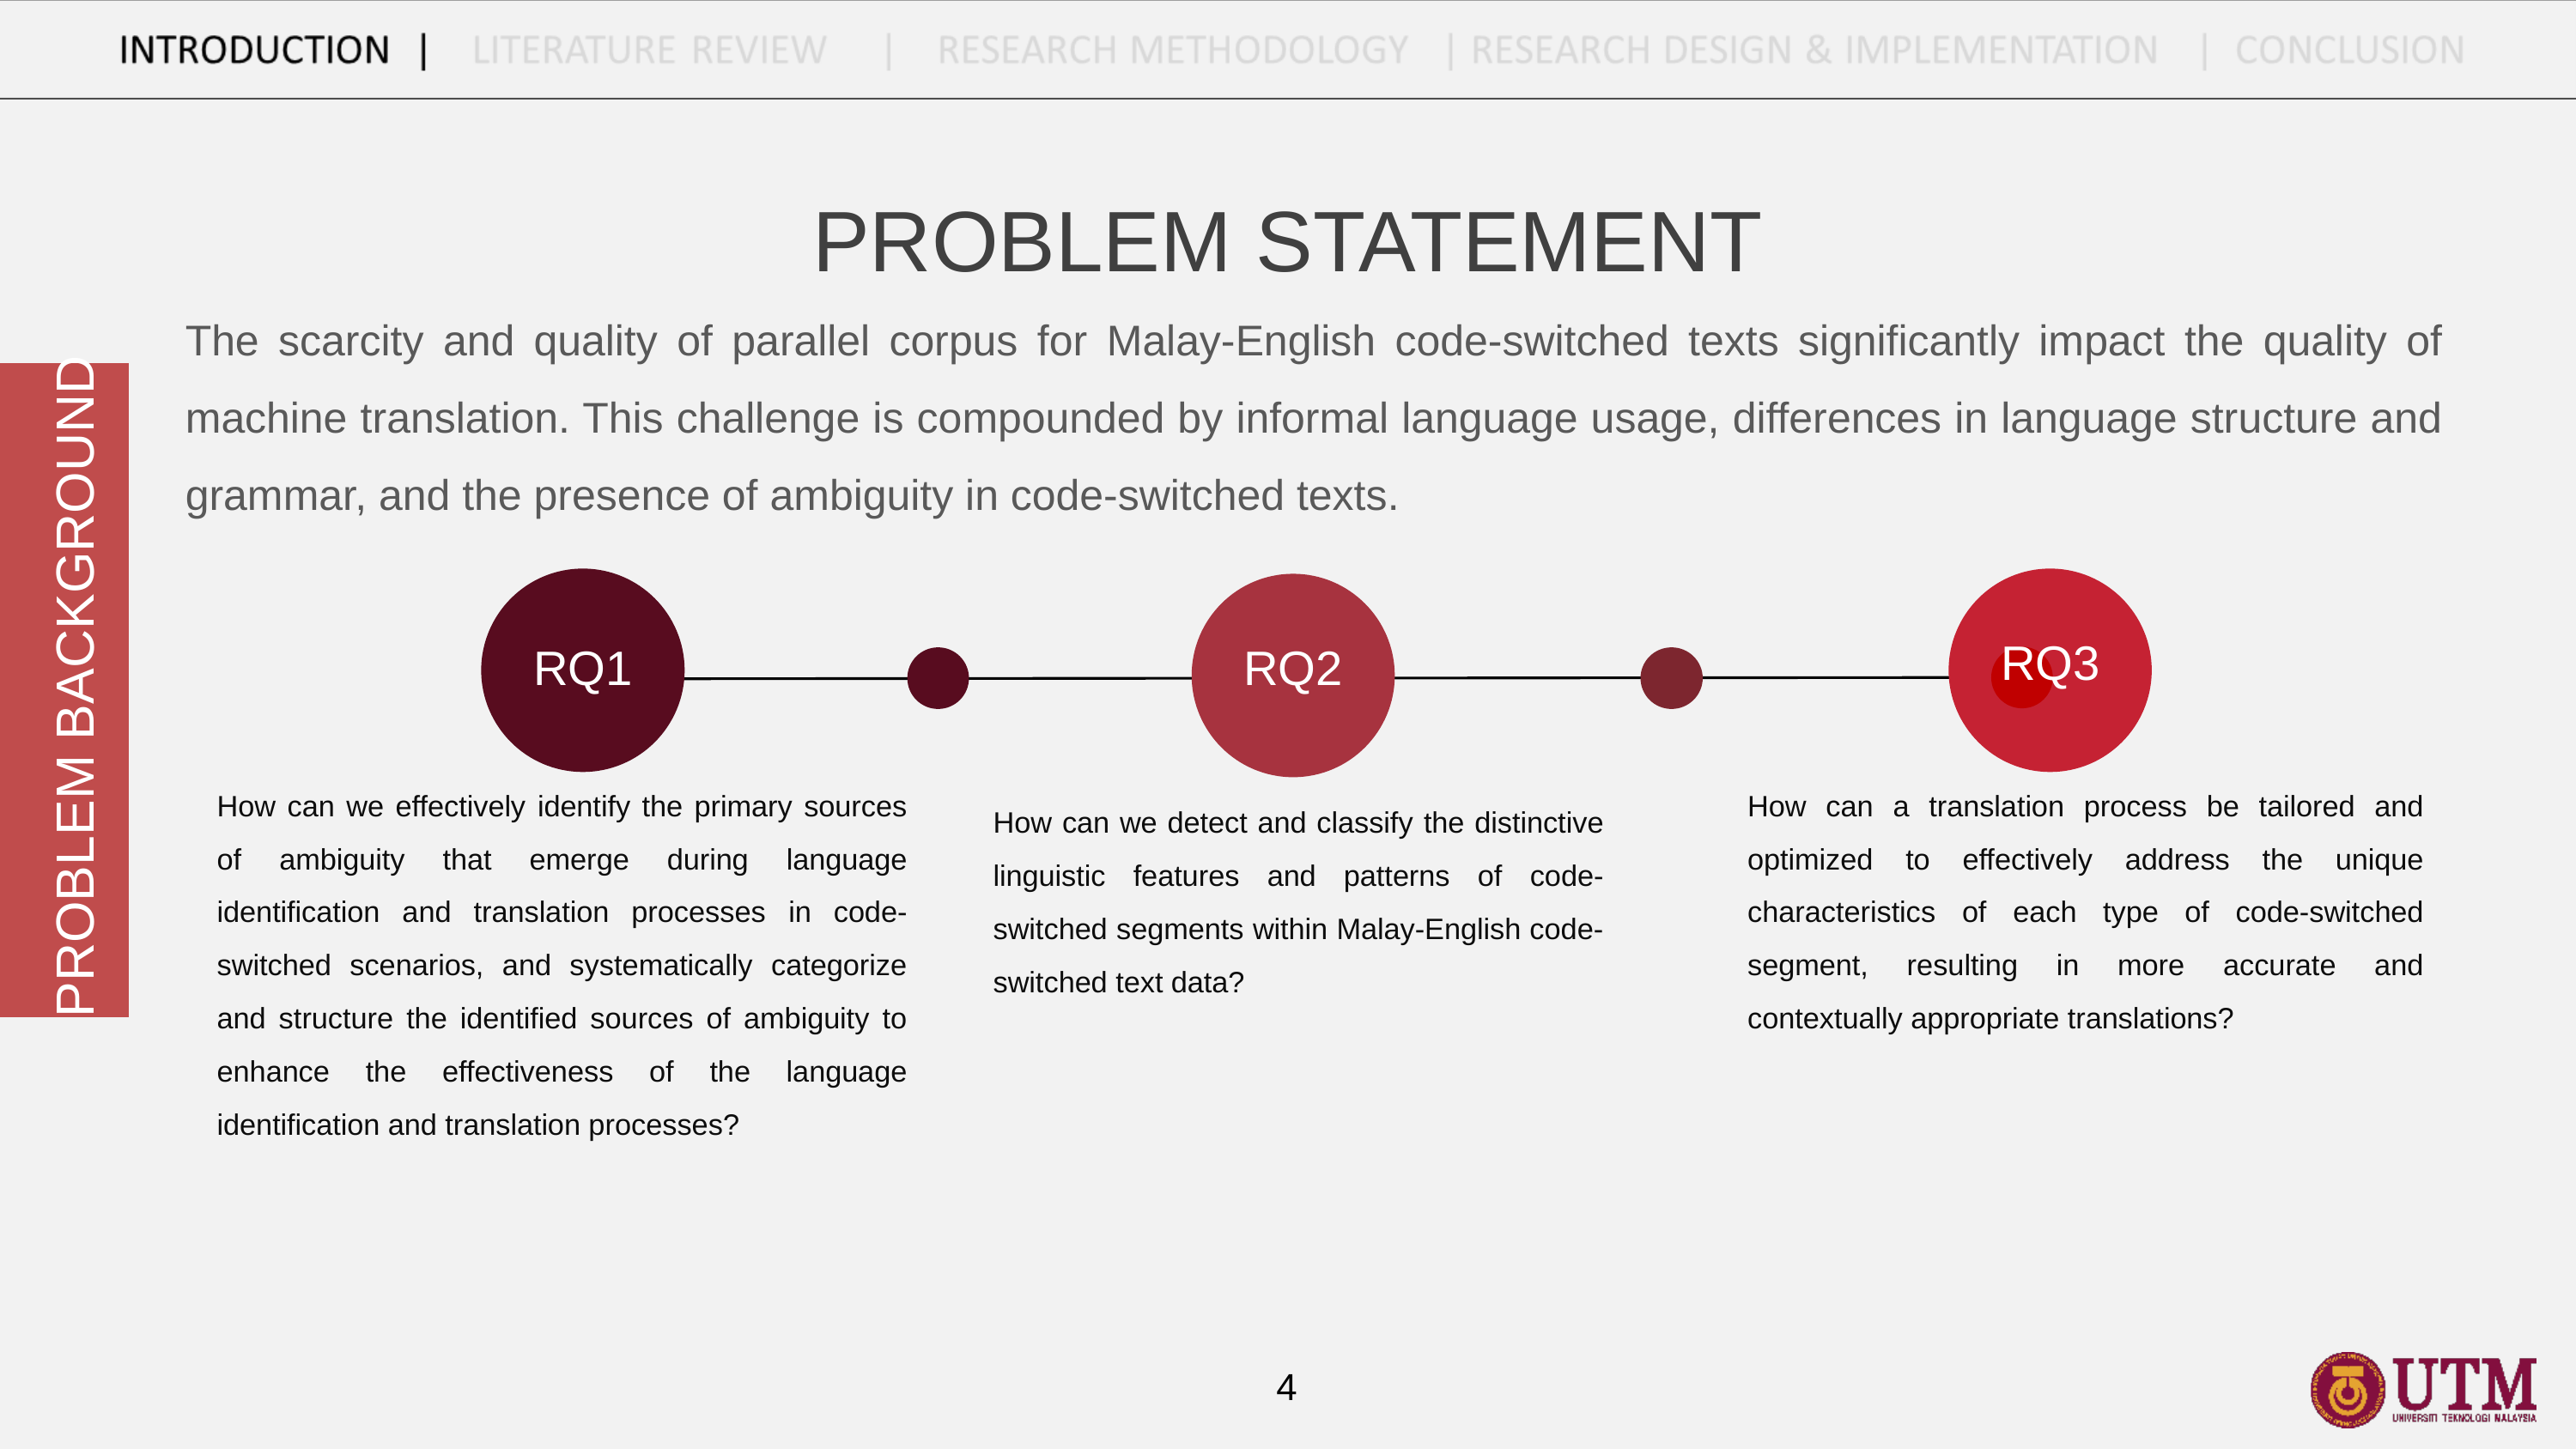

PROBLEM STATEMENT
The scarcity and quality of parallel corpus for Malay-English code-switched texts significantly impact the quality of machine translation. This challenge is compounded by informal language usage, differences in language structure and grammar, and the presence of ambiguity in code-switched texts.

PROBLEM BACKGROUND

RQ3
RQ1
RQ2

How can we effectively identify the primary sources of ambiguity that emerge during language identification and translation processes in code-switched scenarios, and systematically categorize and structure the identified sources of ambiguity to enhance the effectiveness of the language identification and translation processes?
How can a translation process be tailored and optimized to effectively address the unique characteristics of each type of code-switched segment, resulting in more accurate and contextually appropriate translations?
How can we detect and classify the distinctive linguistic features and patterns of code-switched segments within Malay-English code-switched text data?

4